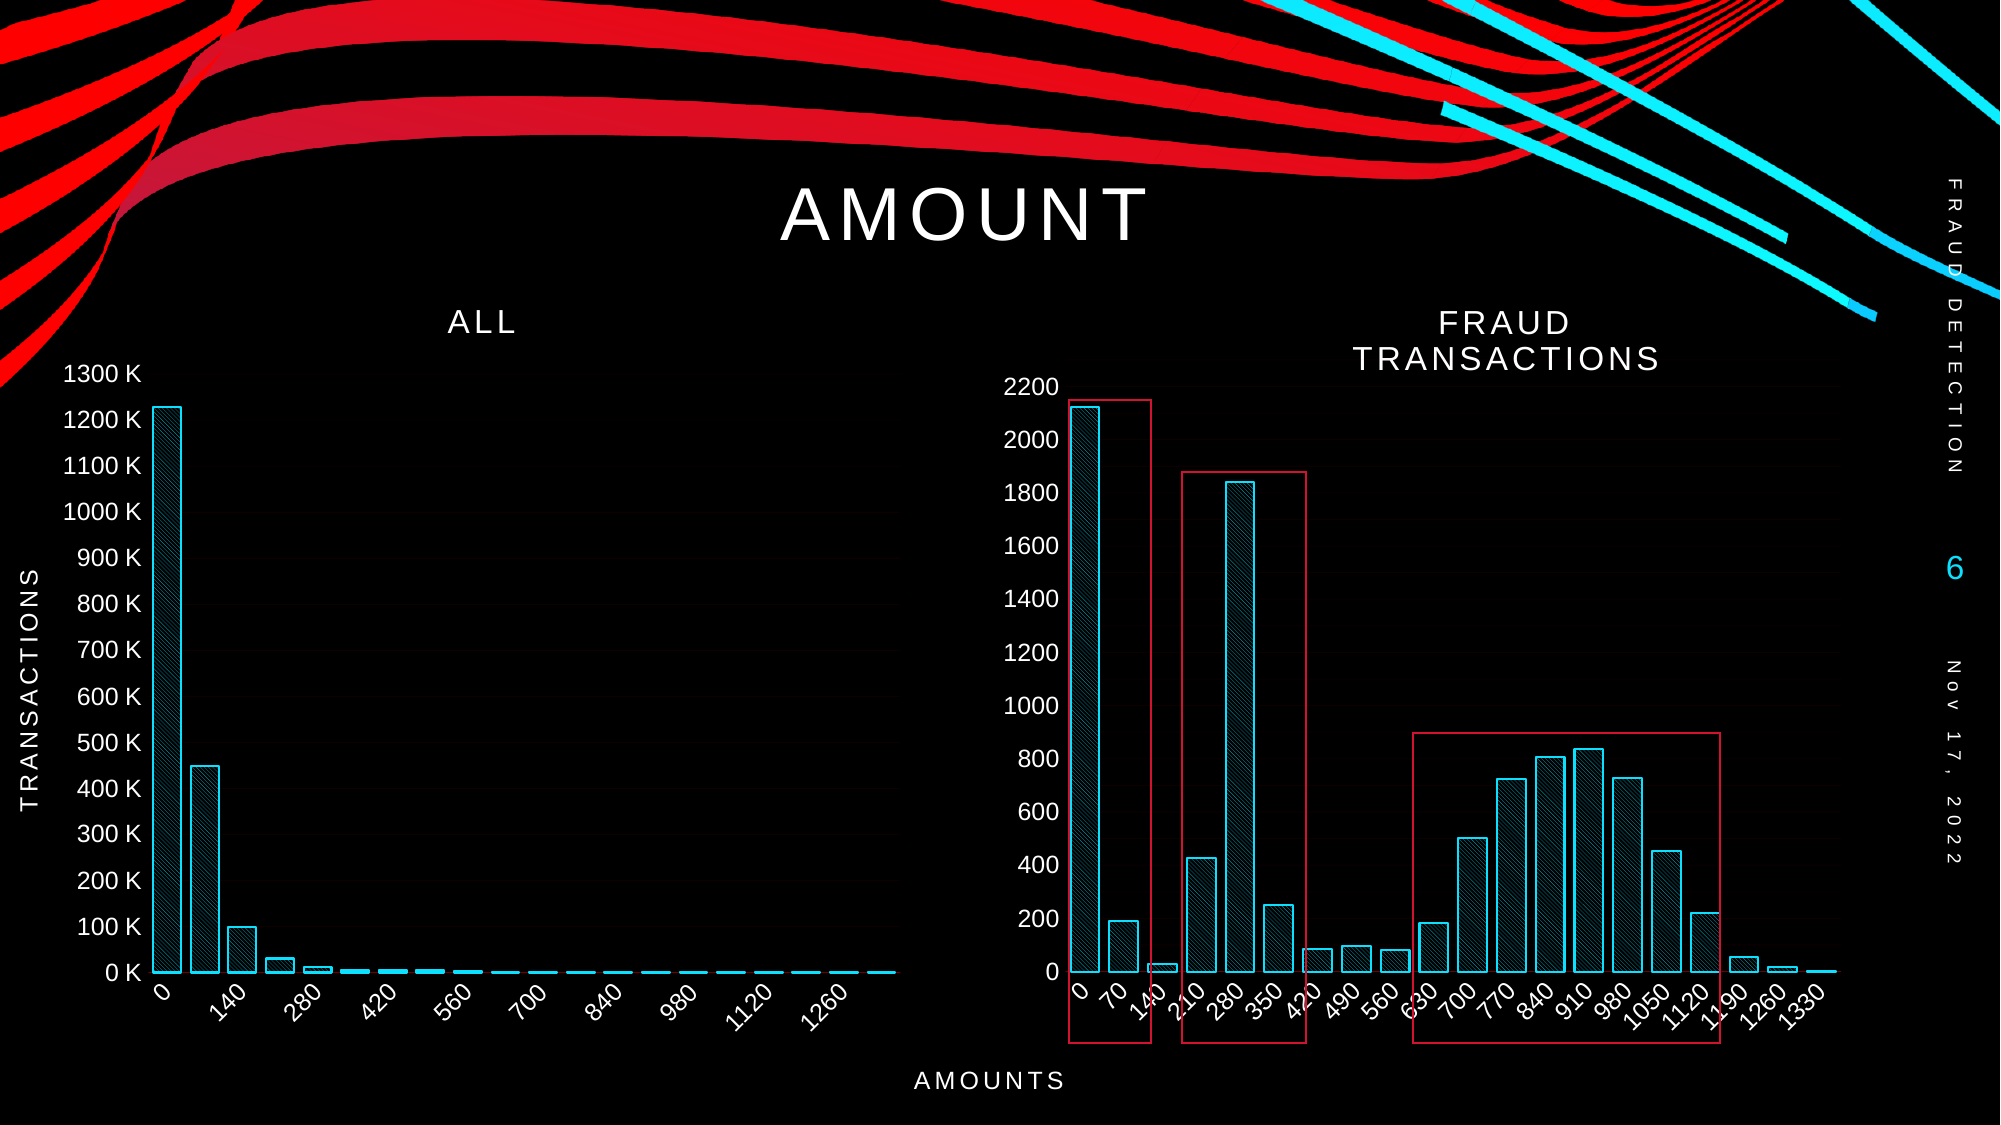

# Amount
Fraud detection
ALL
FRAUD TRANSACTIONS

### Chart

| Category | Transactions |
|---|---|
| 0 | 2123.0 |
| 70 | 190.0 |
| 140 | 30.0 |
| 210 | 426.0 |
| 280 | 1841.0 |
| 350 | 251.0 |
| 420 | 84.0 |
| 490 | 97.0 |
| 560 | 82.0 |
| 630 | 182.0 |
| 700 | 501.0 |
| 770 | 725.0 |
| 840 | 807.0 |
| 910 | 836.0 |
| 980 | 728.0 |
| 1050 | 452.0 |
| 1120 | 220.0 |
| 1190 | 56.0 |
| 1260 | 17.0 |
| 1330 | 3.0 |

### Chart

| Category | Transactions |
|---|---|
| 0 | 1228443.0 |
| 70 | 448986.0 |
| 140 | 98119.0 |
| 210 | 30391.0 |
| 280 | 11496.0 |
| 350 | 6126.0 |
| 420 | 6189.0 |
| 490 | 5538.0 |
| 560 | 2844.0 |
| 630 | 1810.0 |
| 700 | 1726.0 |
| 770 | 1728.0 |
| 840 | 1574.0 |
| 910 | 1497.0 |
| 980 | 1231.0 |
| 1050 | 911.0 |
| 1120 | 592.0 |
| 1190 | 412.0 |
| 1260 | 314.0 |
| 1330 | 258.0 |

6
TRANSACTIONS

Nov 17, 2022
AMOUNTS